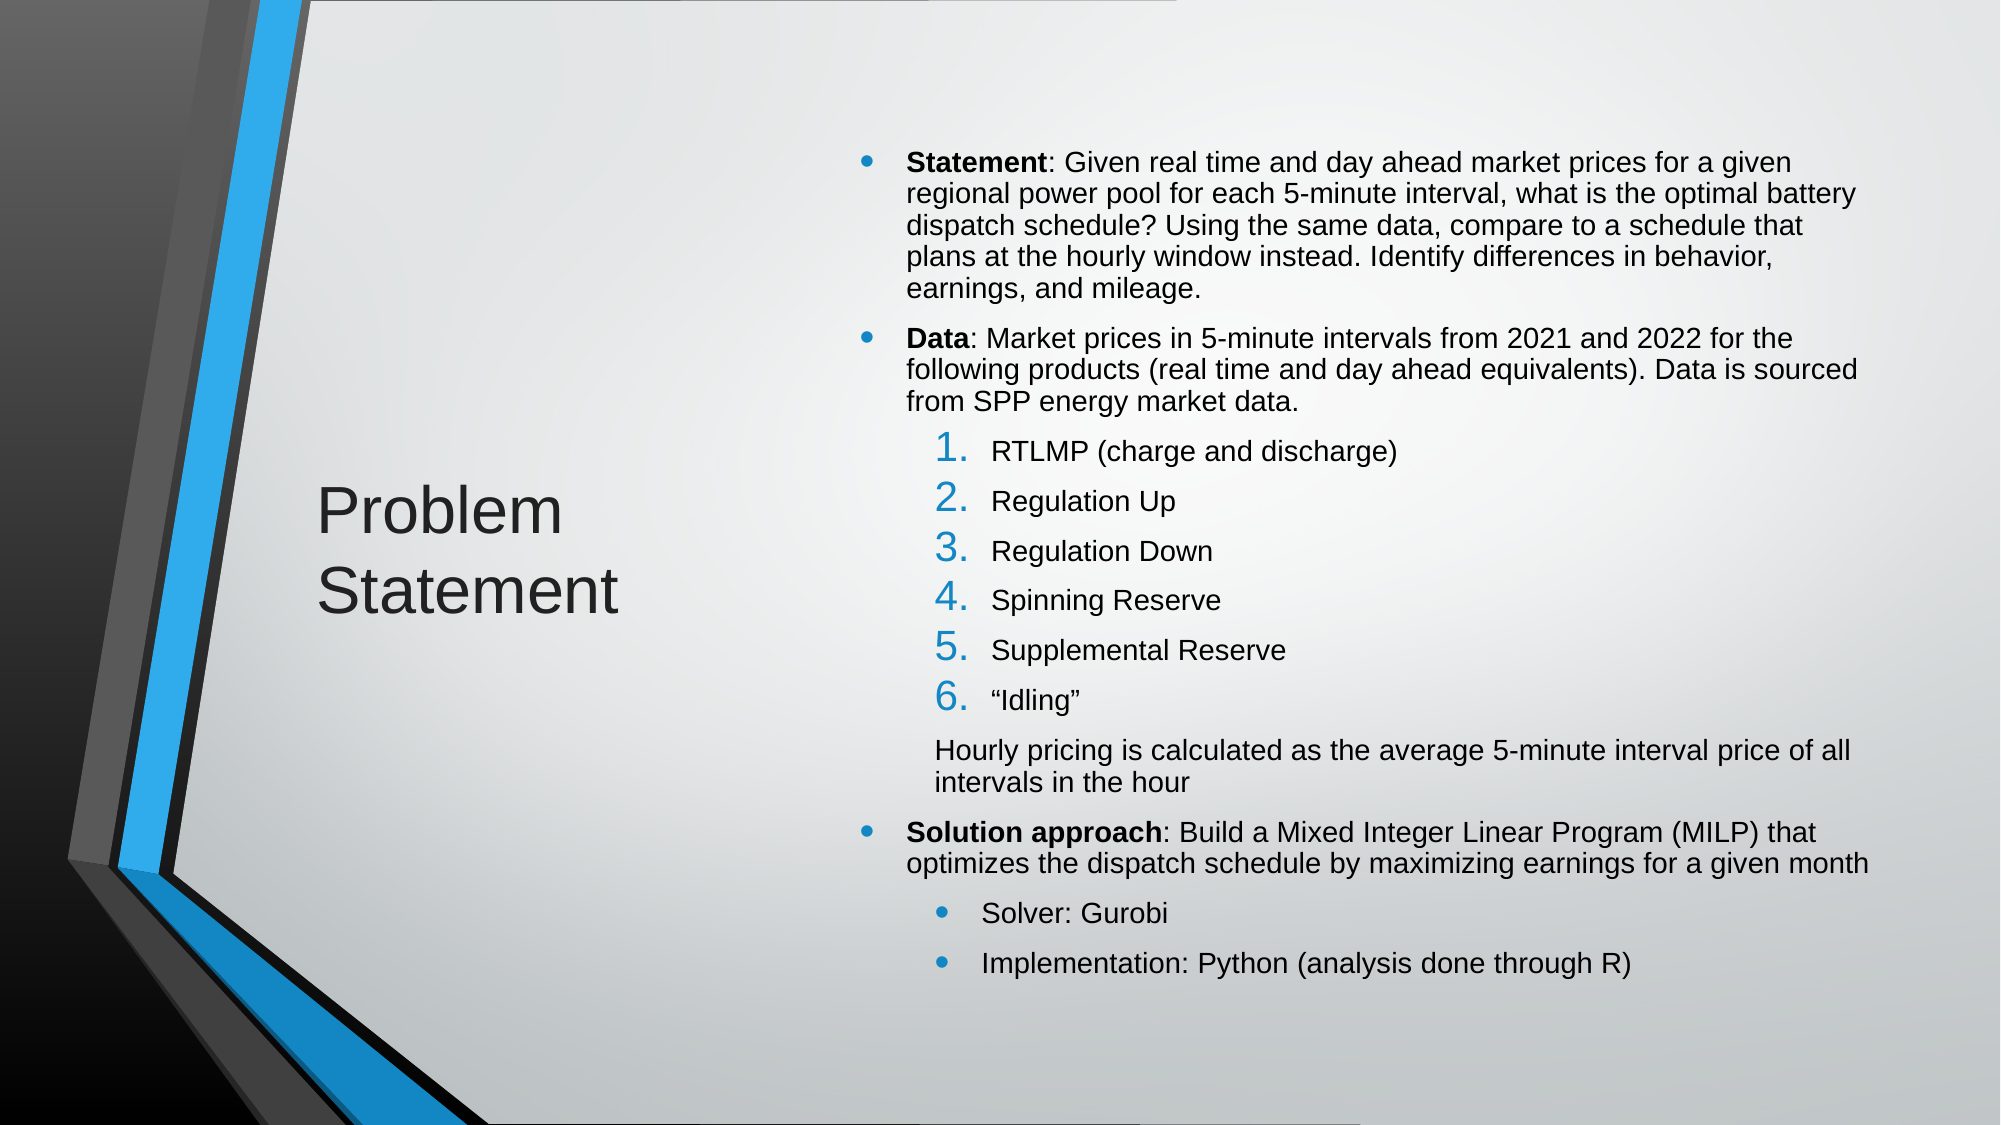

Statement: Given real time and day ahead market prices for a given regional power pool for each 5-minute interval, what is the optimal battery dispatch schedule? Using the same data, compare to a schedule that plans at the hourly window instead. Identify differences in behavior, earnings, and mileage.
Data: Market prices in 5-minute intervals from 2021 and 2022 for the following products (real time and day ahead equivalents). Data is sourced from SPP energy market data.
RTLMP (charge and discharge)
Regulation Up
Regulation Down
Spinning Reserve
Supplemental Reserve
“Idling”
Hourly pricing is calculated as the average 5-minute interval price of all intervals in the hour
Solution approach: Build a Mixed Integer Linear Program (MILP) that optimizes the dispatch schedule by maximizing earnings for a given month
Solver: Gurobi
Implementation: Python (analysis done through R)
# Problem Statement